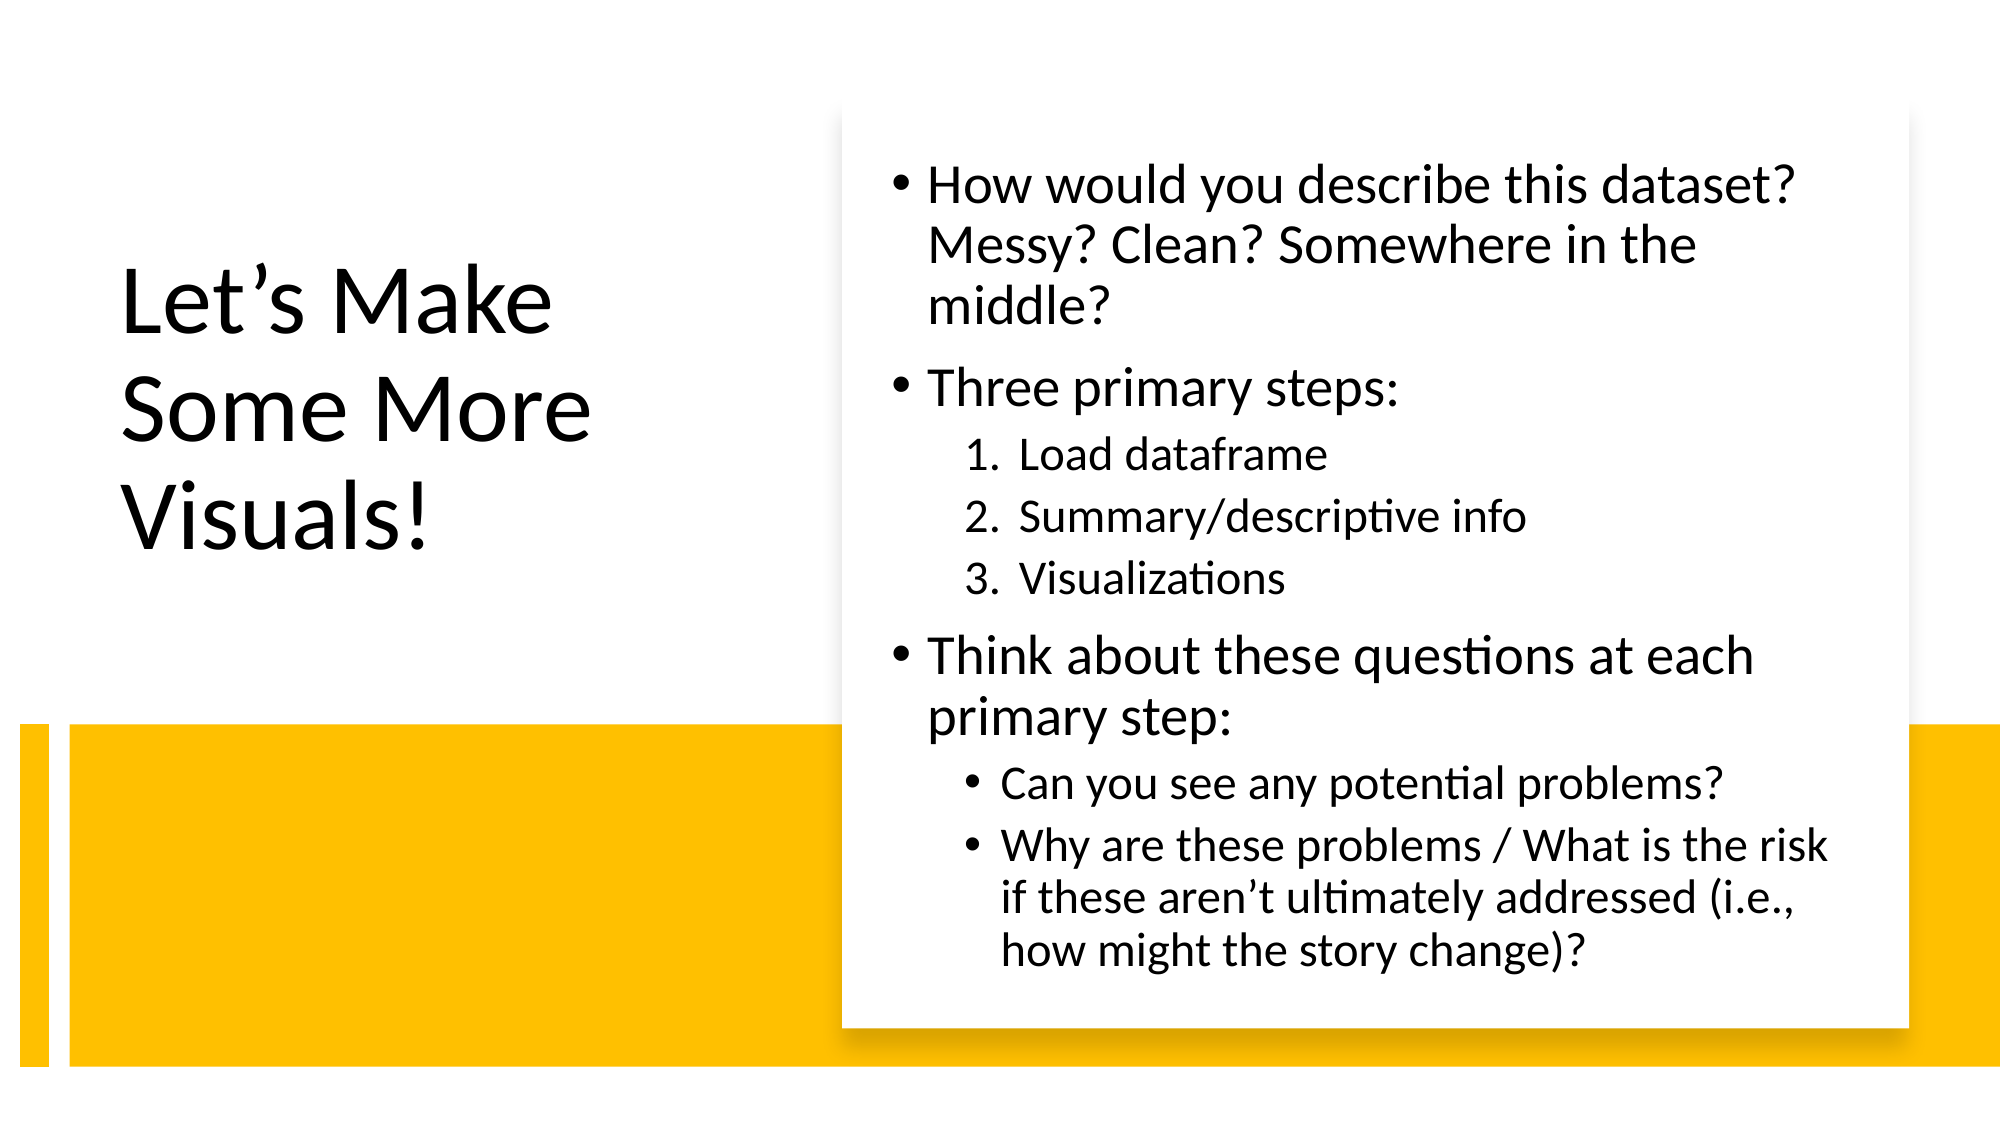

How would you describe this dataset? Messy? Clean? Somewhere in the middle?
Three primary steps:
Load dataframe
Summary/descriptive info
Visualizations
Think about these questions at each primary step:
Can you see any potential problems?
Why are these problems / What is the risk if these aren’t ultimately addressed (i.e., how might the story change)?
# Let’s Make Some More Visuals!